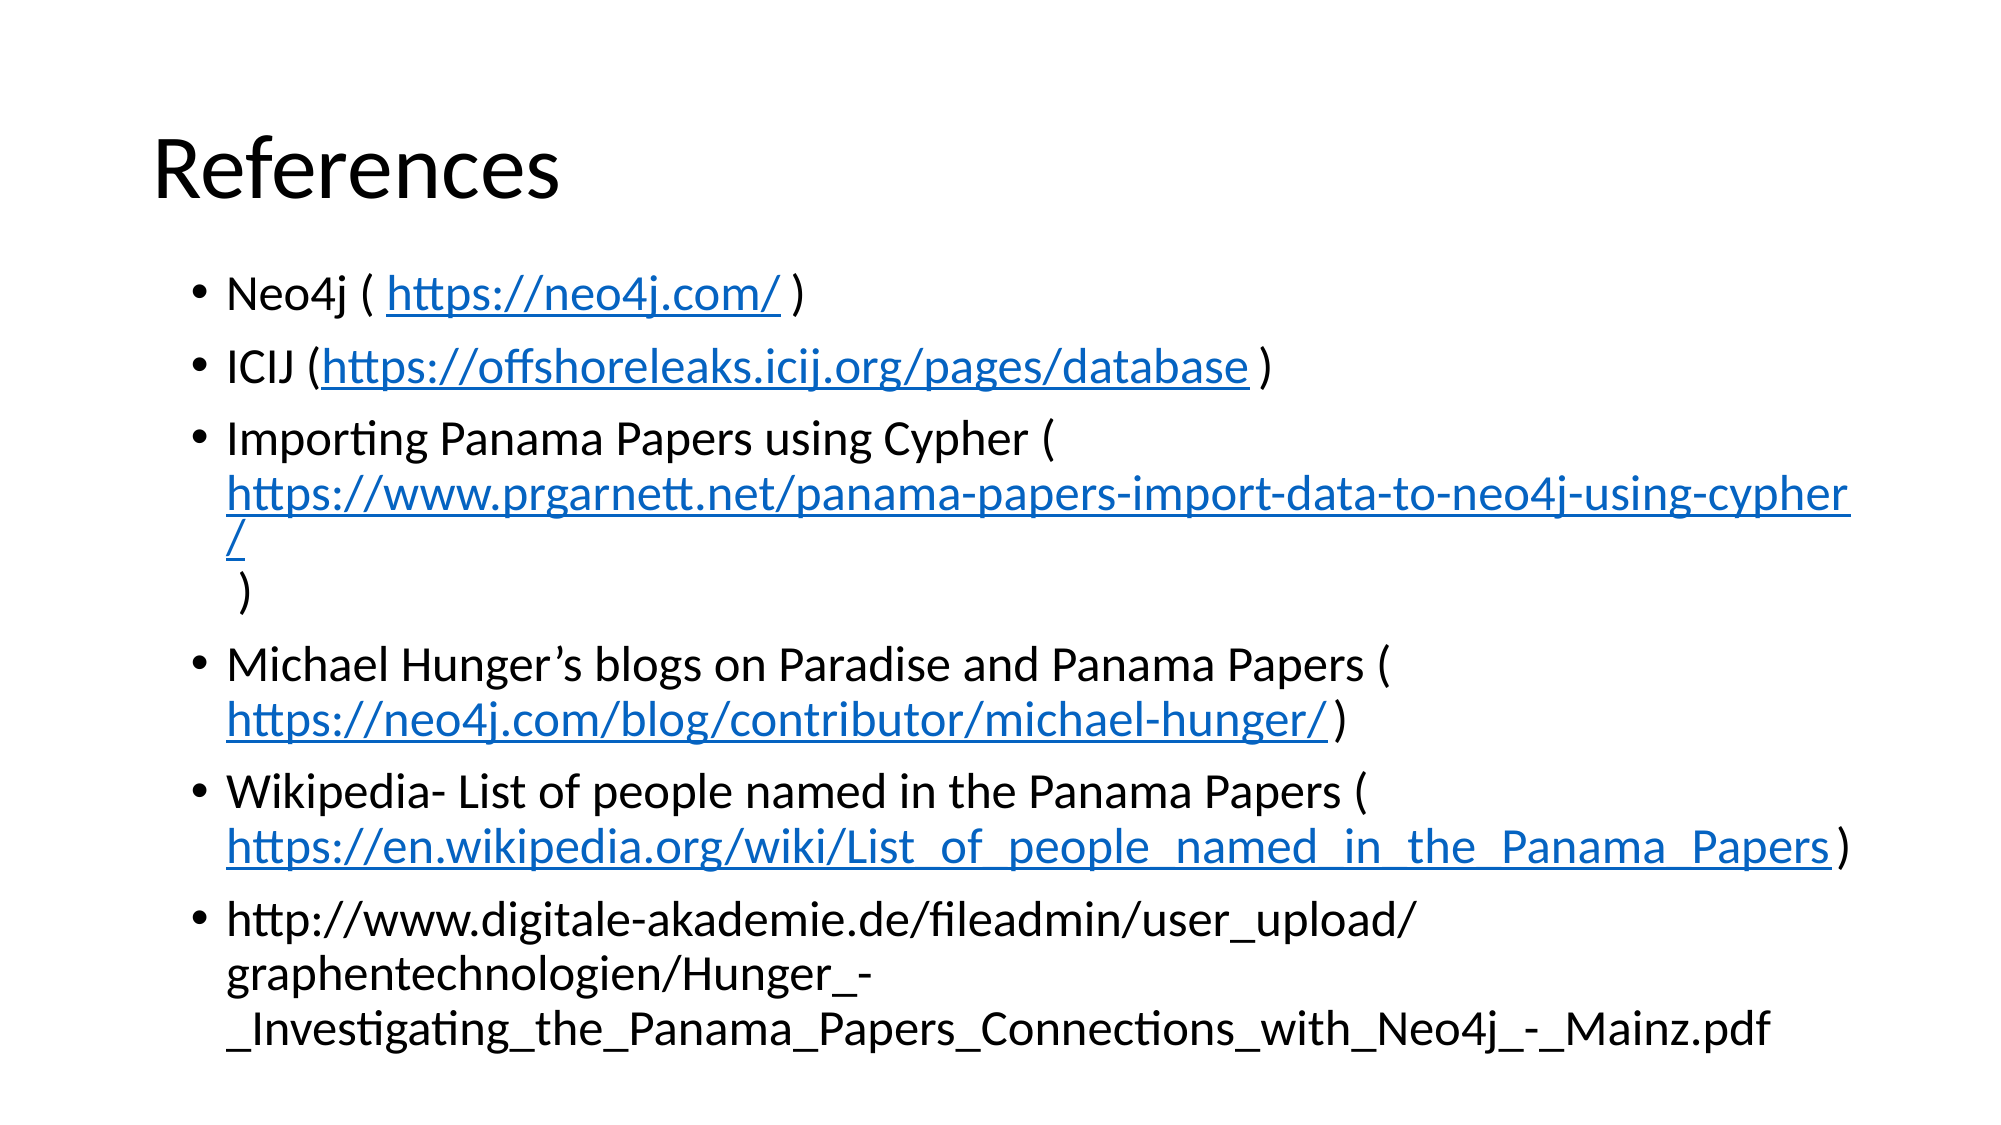

# References
Neo4j ( https://neo4j.com/ )
ICIJ (https://offshoreleaks.icij.org/pages/database )
Importing Panama Papers using Cypher ( https://www.prgarnett.net/panama-papers-import-data-to-neo4j-using-cypher/ )
Michael Hunger’s blogs on Paradise and Panama Papers (https://neo4j.com/blog/contributor/michael-hunger/ )
Wikipedia- List of people named in the Panama Papers (https://en.wikipedia.org/wiki/List_of_people_named_in_the_Panama_Papers )
http://www.digitale-akademie.de/fileadmin/user_upload/graphentechnologien/Hunger_-_Investigating_the_Panama_Papers_Connections_with_Neo4j_-_Mainz.pdf